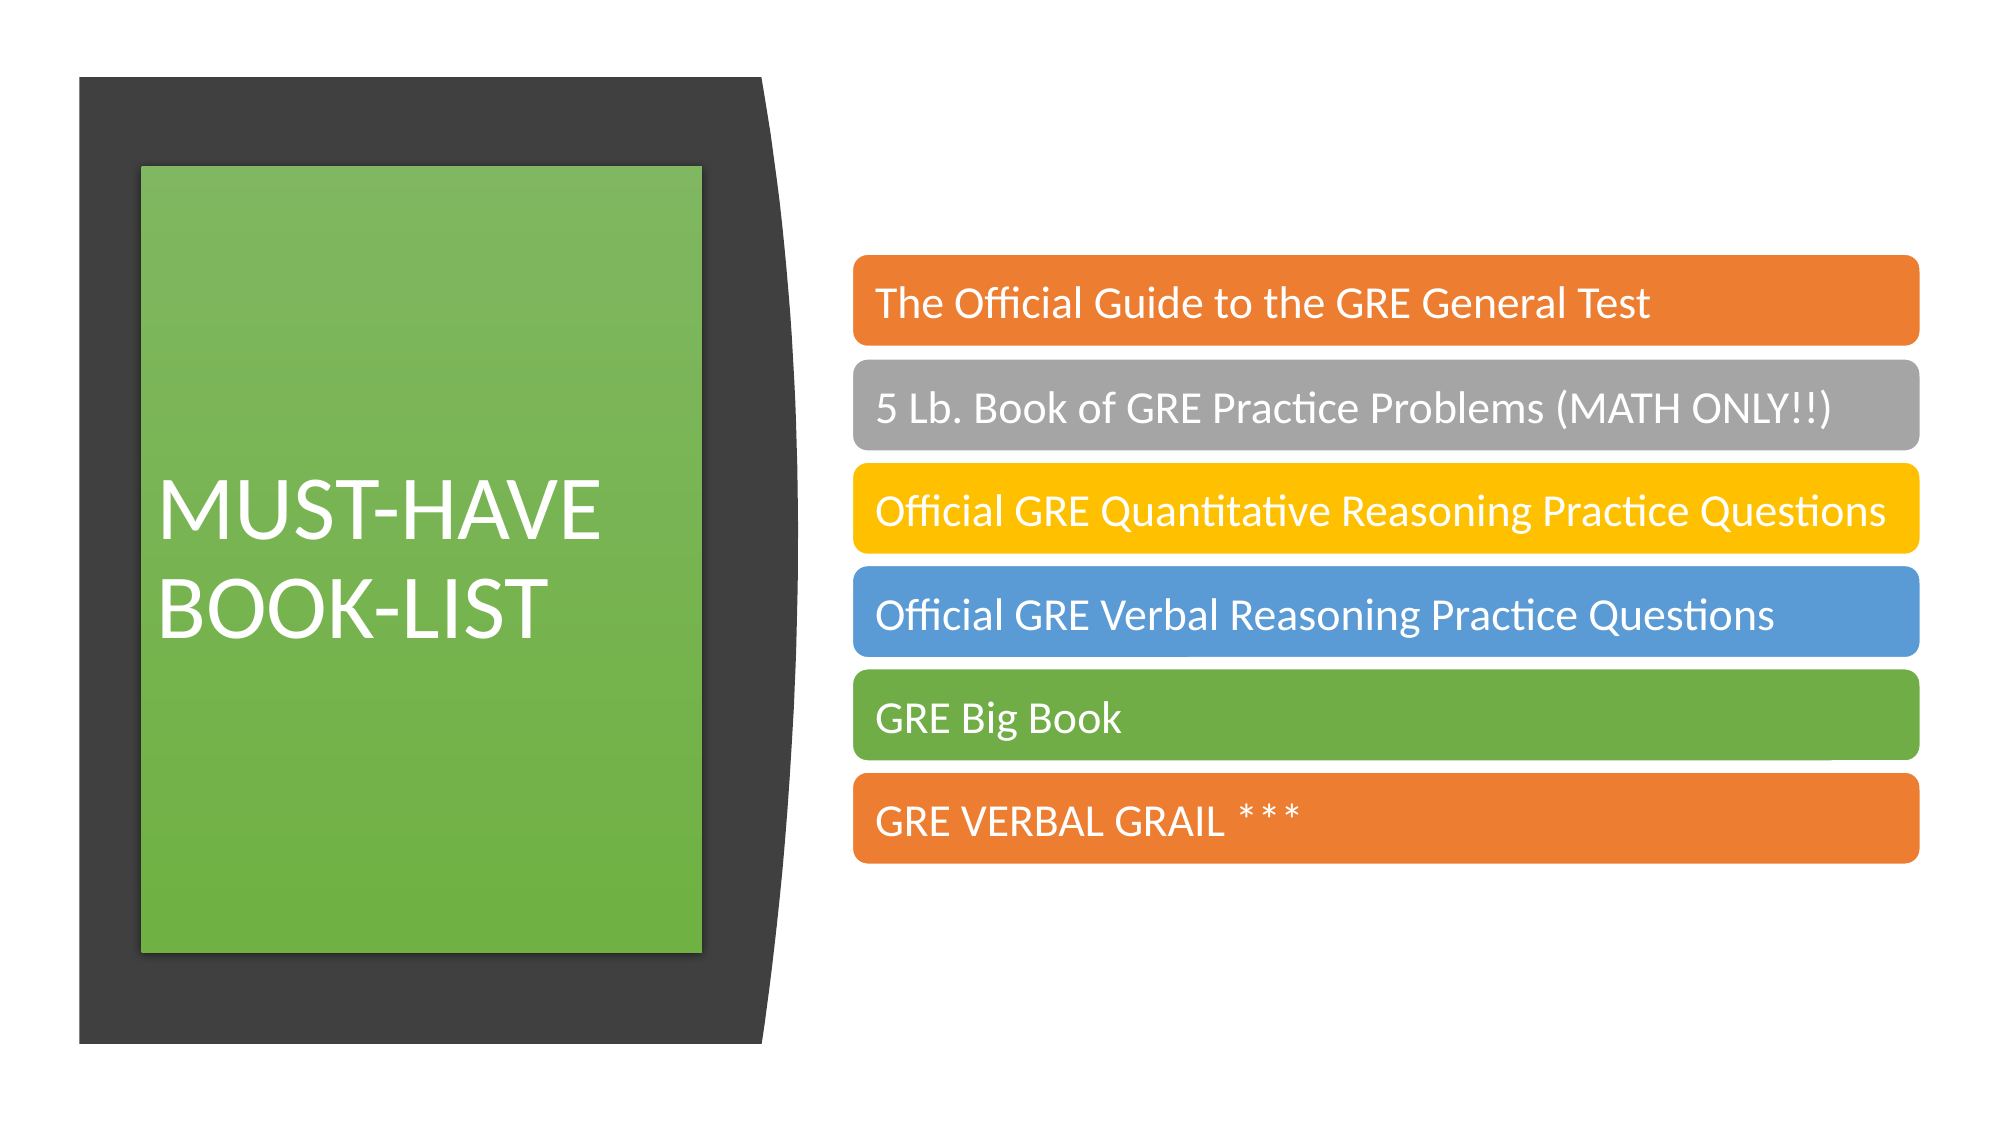

The Official Guide to the GRE General Test
5 Lb. Book of GRE Practice Problems (MATH ONLY!!)
Official GRE Quantitative Reasoning Practice Questions
Official GRE Verbal Reasoning Practice Questions
GRE Big Book
GRE VERBAL GRAIL ***

# MUST-HAVE BOOK-LIST